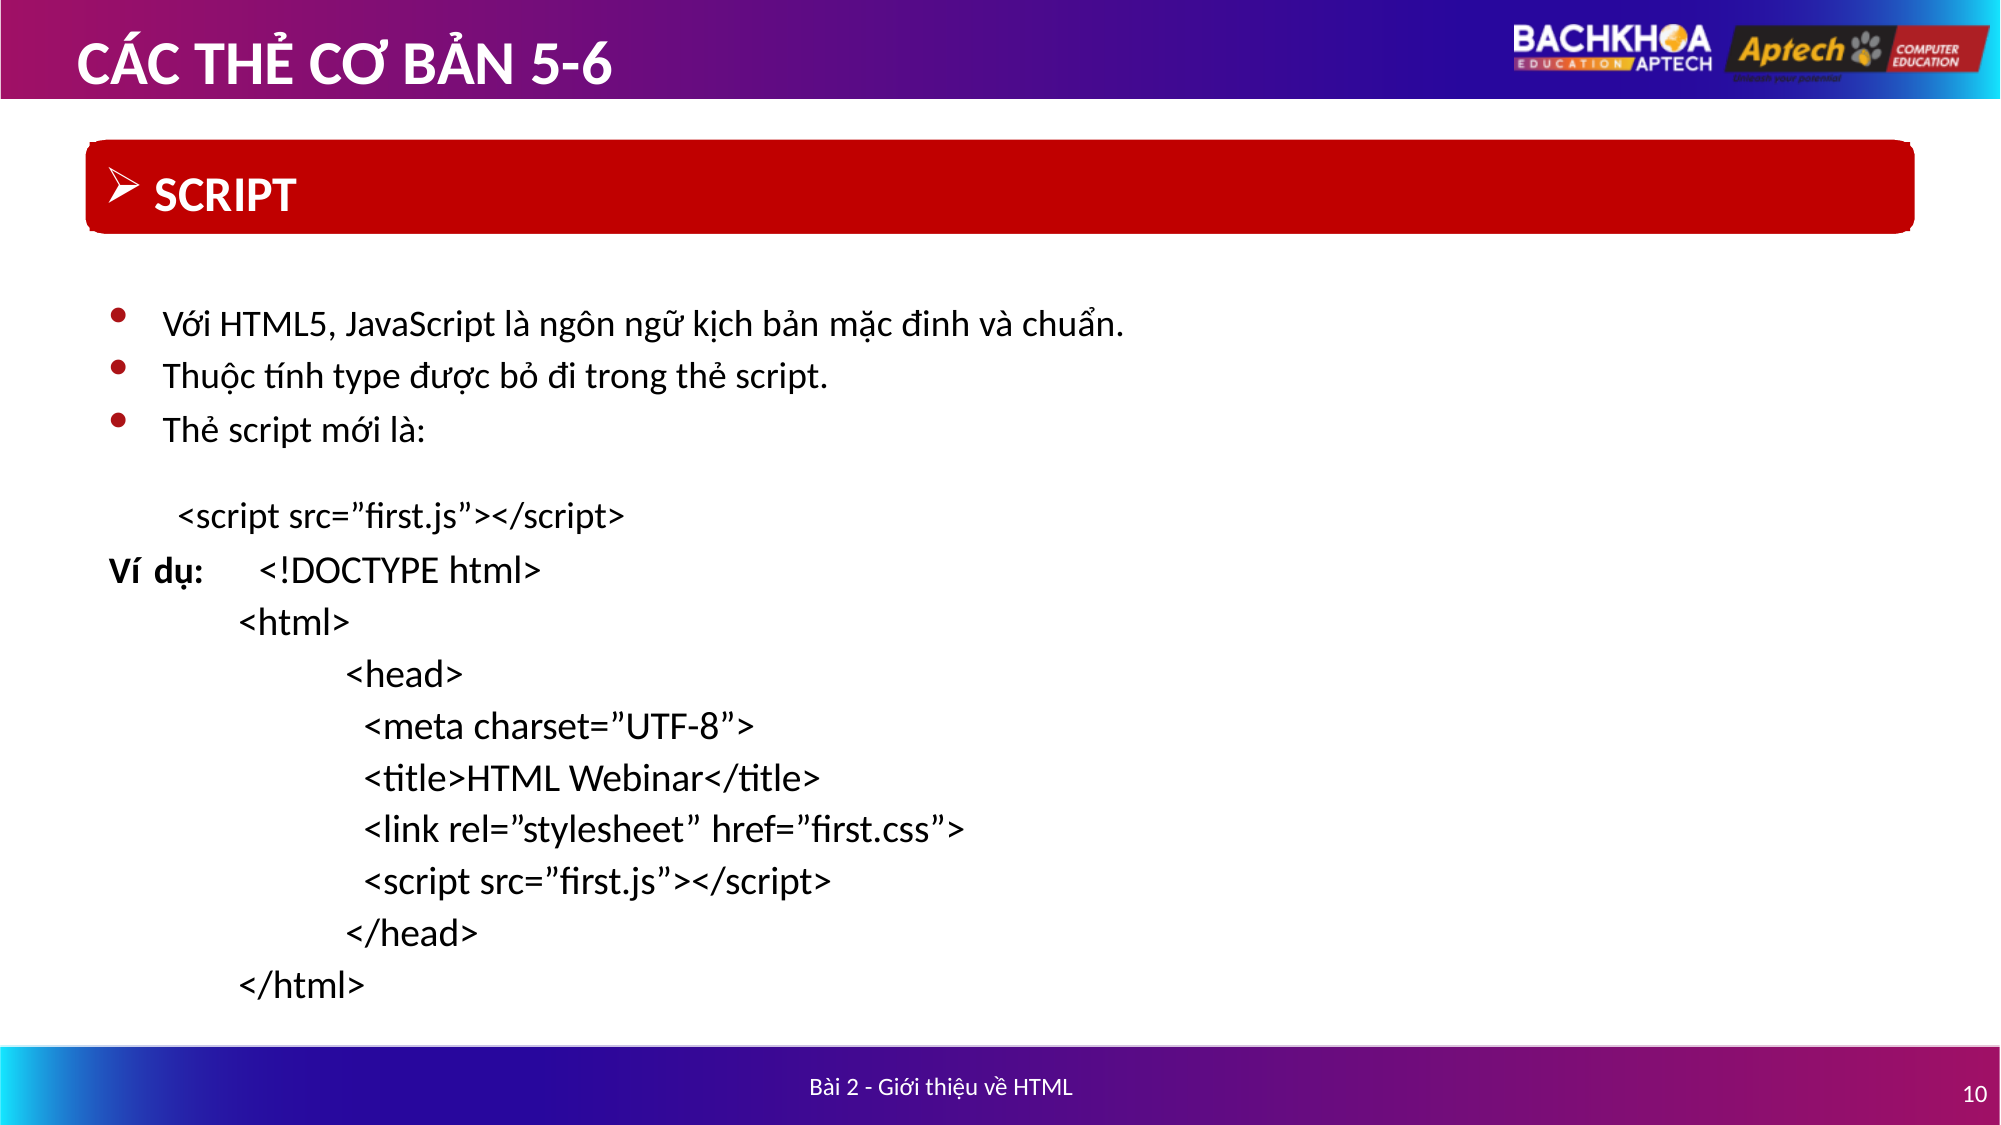

# CÁC THẺ CƠ BẢN 5-6

SCRIPT

Với HTML5, JavaScript là ngôn ngữ kịch bản mặc đinh và chuẩn.
Thuộc tính type được bỏ đi trong thẻ script.
Thẻ script mới là:
<script src=”first.js”></script>
Ví dụ:	<!DOCTYPE html>
	<html>
		<head>
		<meta charset=”UTF-8”>
		<title>HTML Webinar</title>
		<link rel=”stylesheet” href=”first.css”>
		<script src=”first.js”></script>
		</head>
	</html>

Bài 2 - Giới thiệu về HTML
10